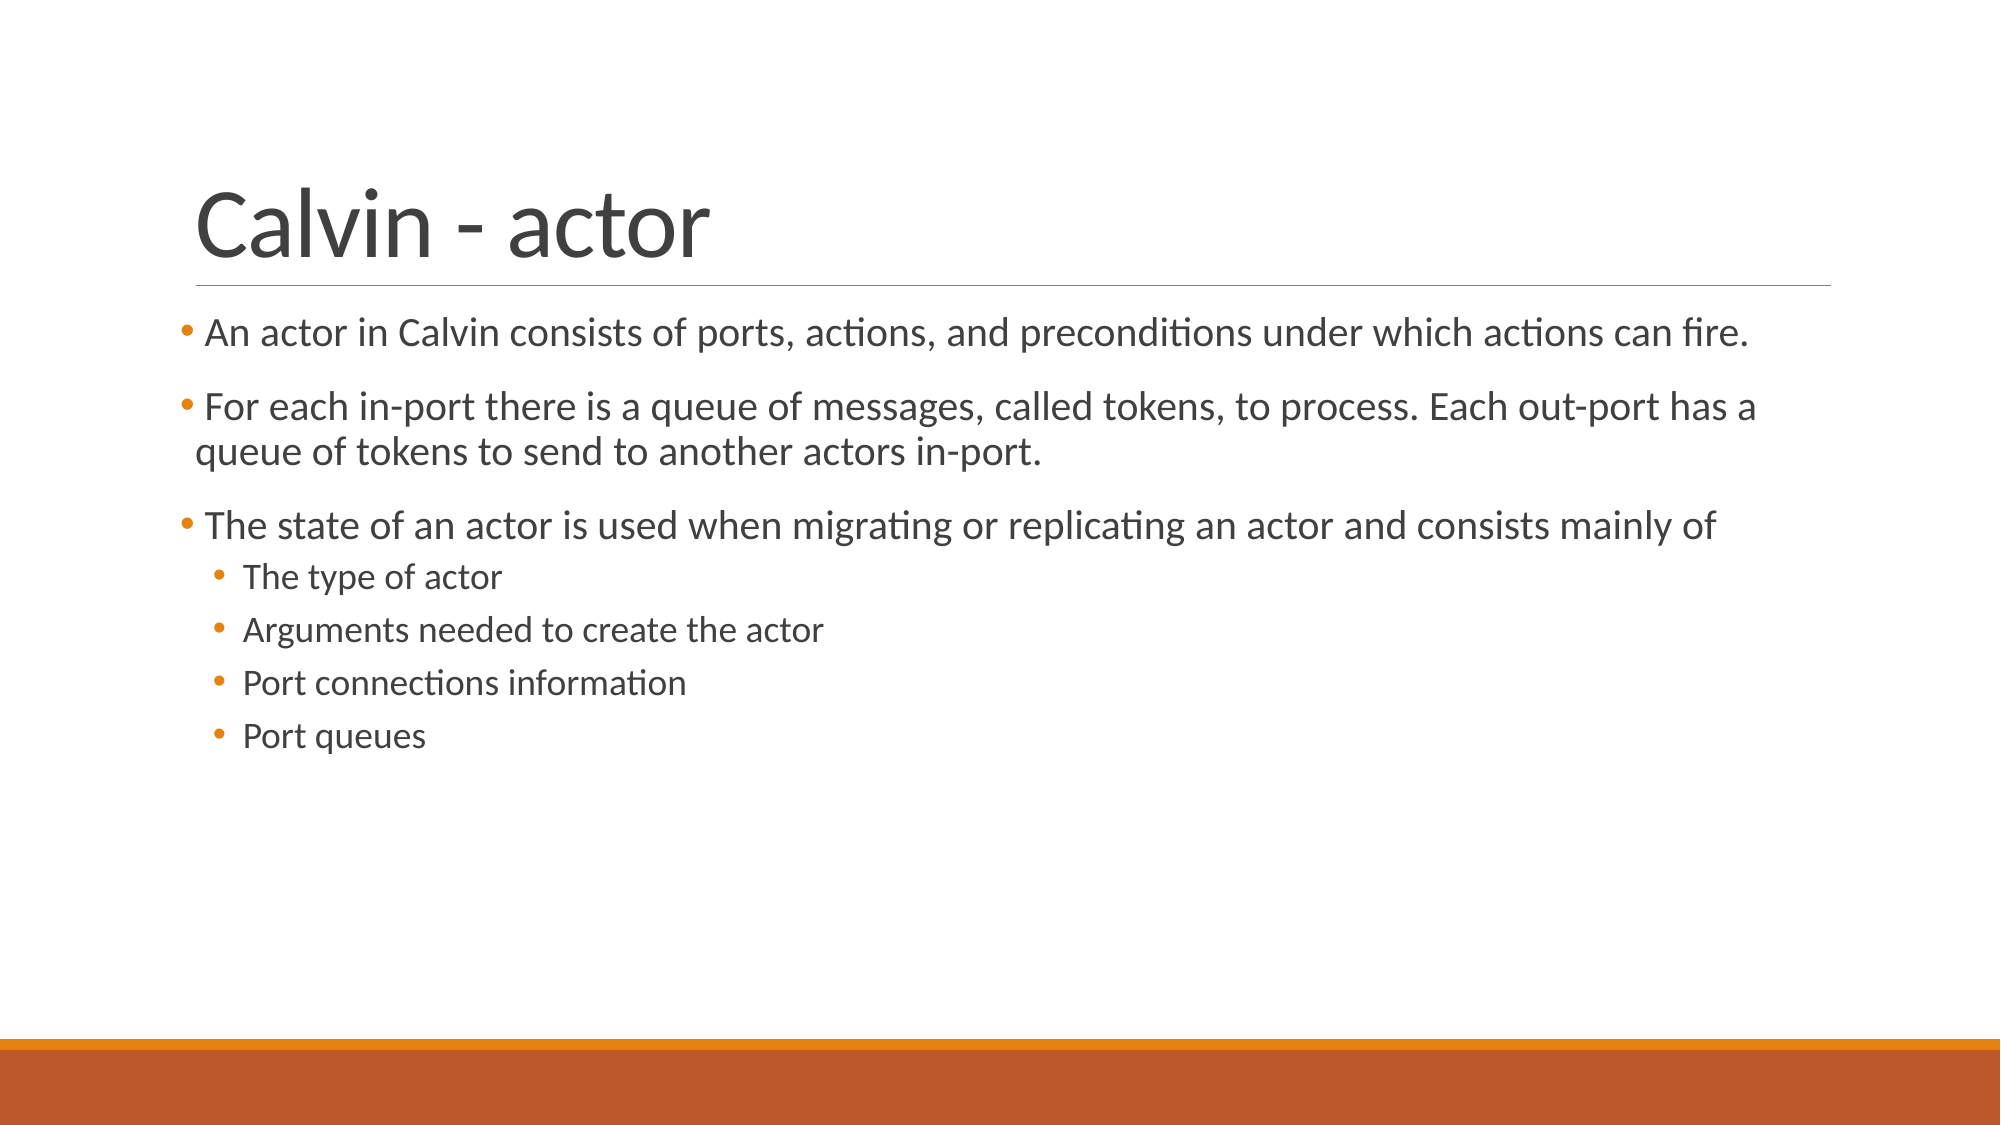

# Calvin - actor
 An actor in Calvin consists of ports, actions, and preconditions under which actions can fire.
 For each in-port there is a queue of messages, called tokens, to process. Each out-port has a queue of tokens to send to another actors in-port.
 The state of an actor is used when migrating or replicating an actor and consists mainly of
The type of actor
Arguments needed to create the actor
Port connections information
Port queues